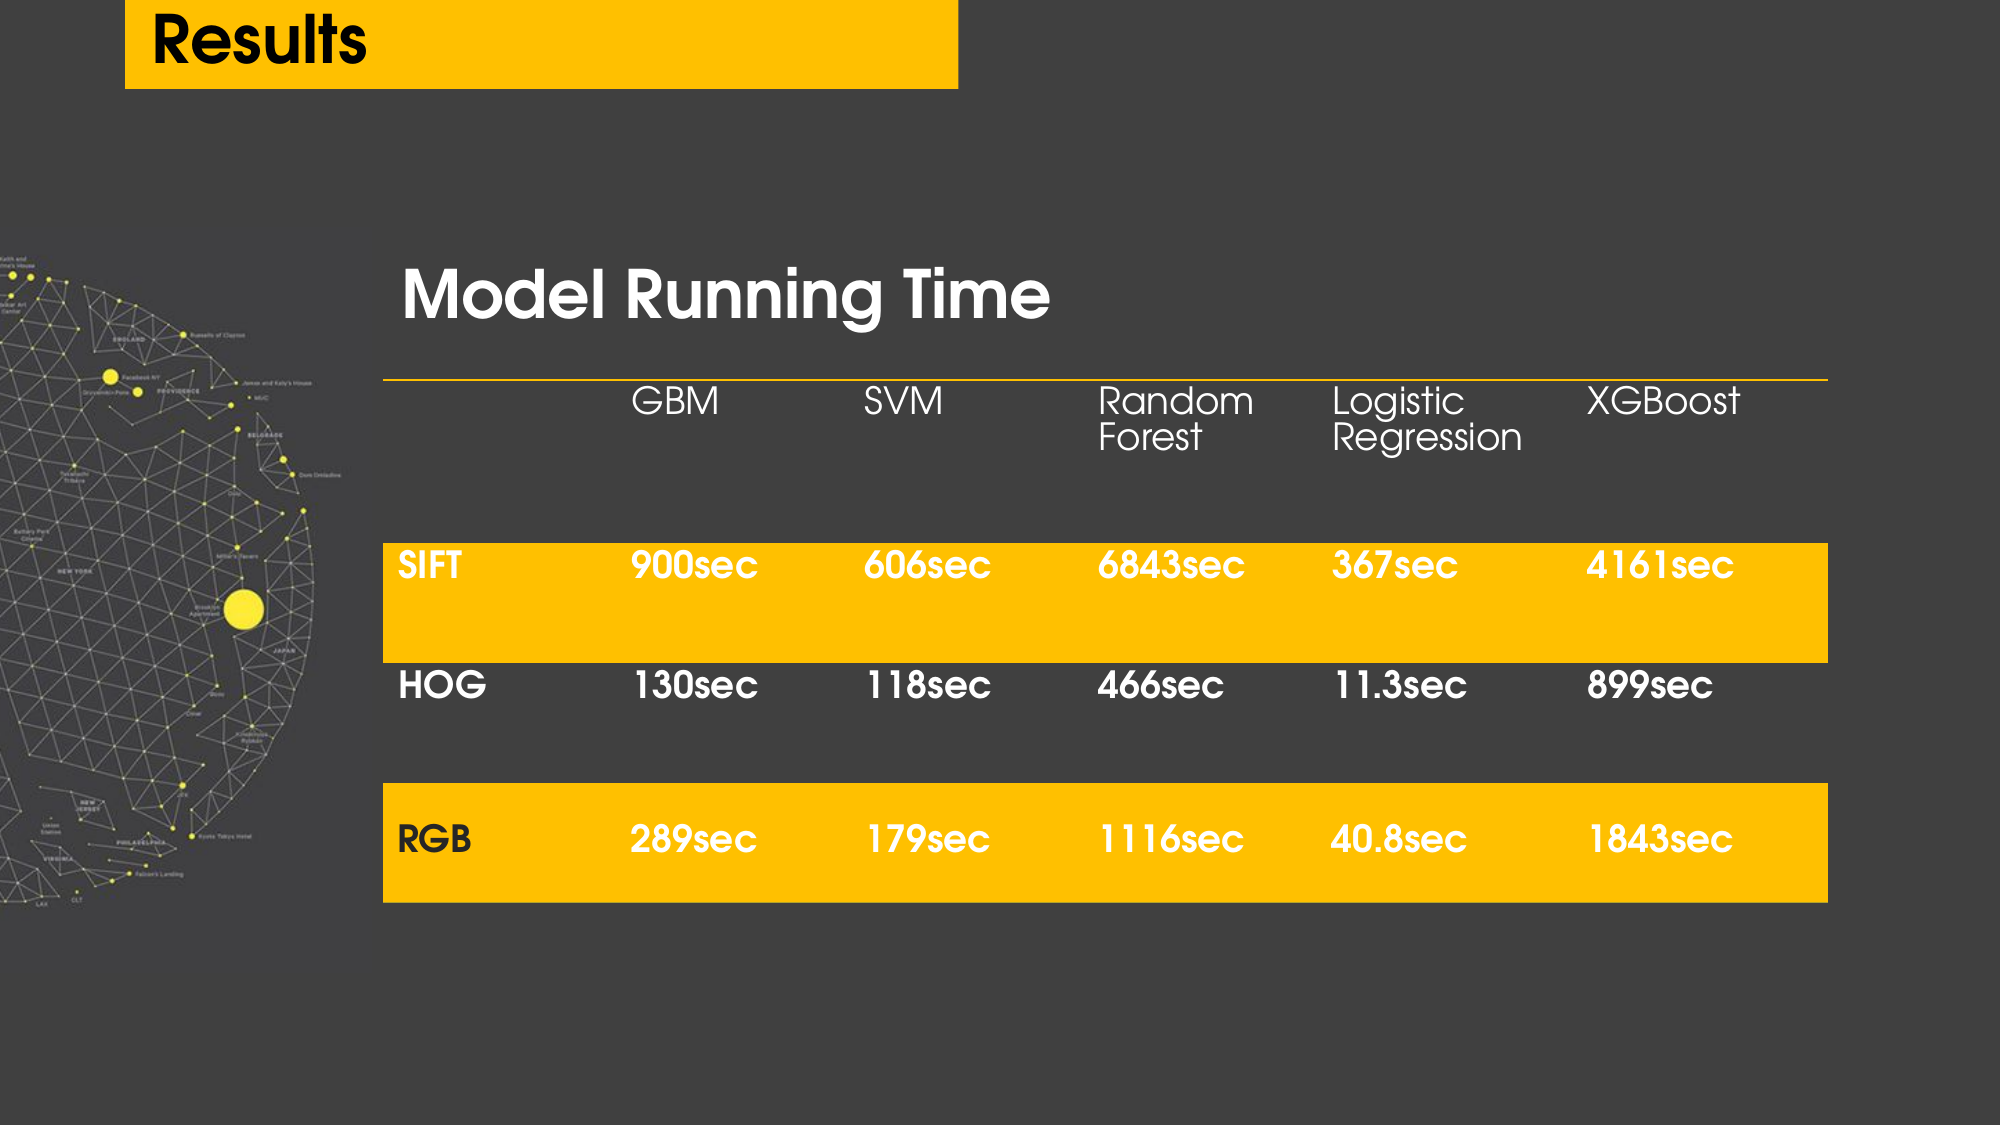

Results
Model Running Time
|  | GBM | SVM | Random Forest | Logistic Regression | XGBoost |
| --- | --- | --- | --- | --- | --- |
| SIFT | 900sec | 606sec | 6843sec | 367sec | 4161sec |
| HOG | 130sec | 118sec | 466sec | 11.3sec | 899sec |
| RGB | 289sec | 179sec | 1116sec | 40.8sec | 1843sec |